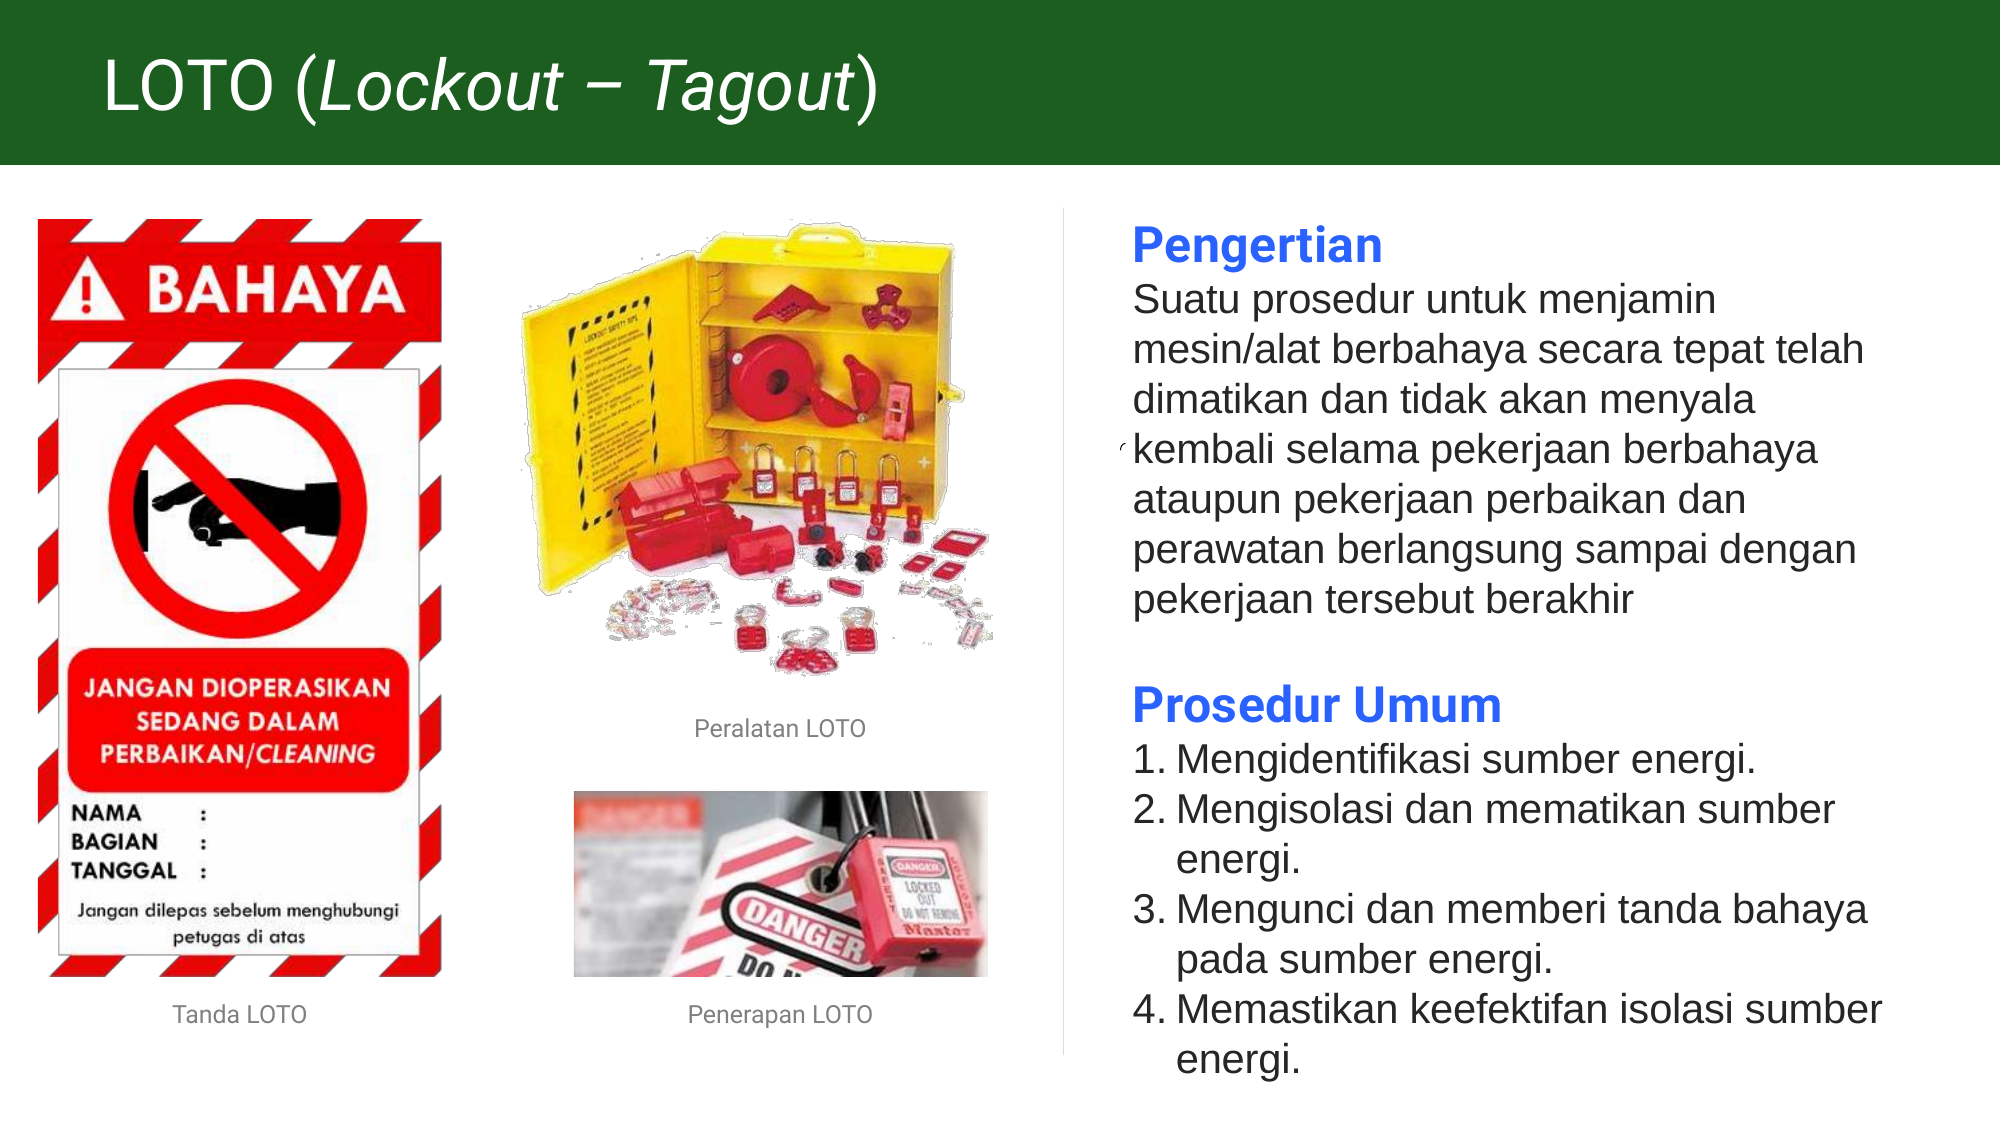

# LOTO (Lockout – Tagout)

Pengertian
Suatu prosedur untuk menjamin mesin/alat berbahaya secara tepat telah dimatikan dan tidak akan menyala kembali selama pekerjaan berbahaya ataupun pekerjaan perbaikan dan perawatan berlangsung sampai dengan pekerjaan tersebut berakhir
Prosedur Umum
Mengidentifikasi sumber energi.
Mengisolasi dan mematikan sumber energi.
Mengunci dan memberi tanda bahaya pada sumber energi.
Memastikan keefektifan isolasi sumber energi.

Peralatan LOTO

Tanda LOTO
Penerapan LOTO